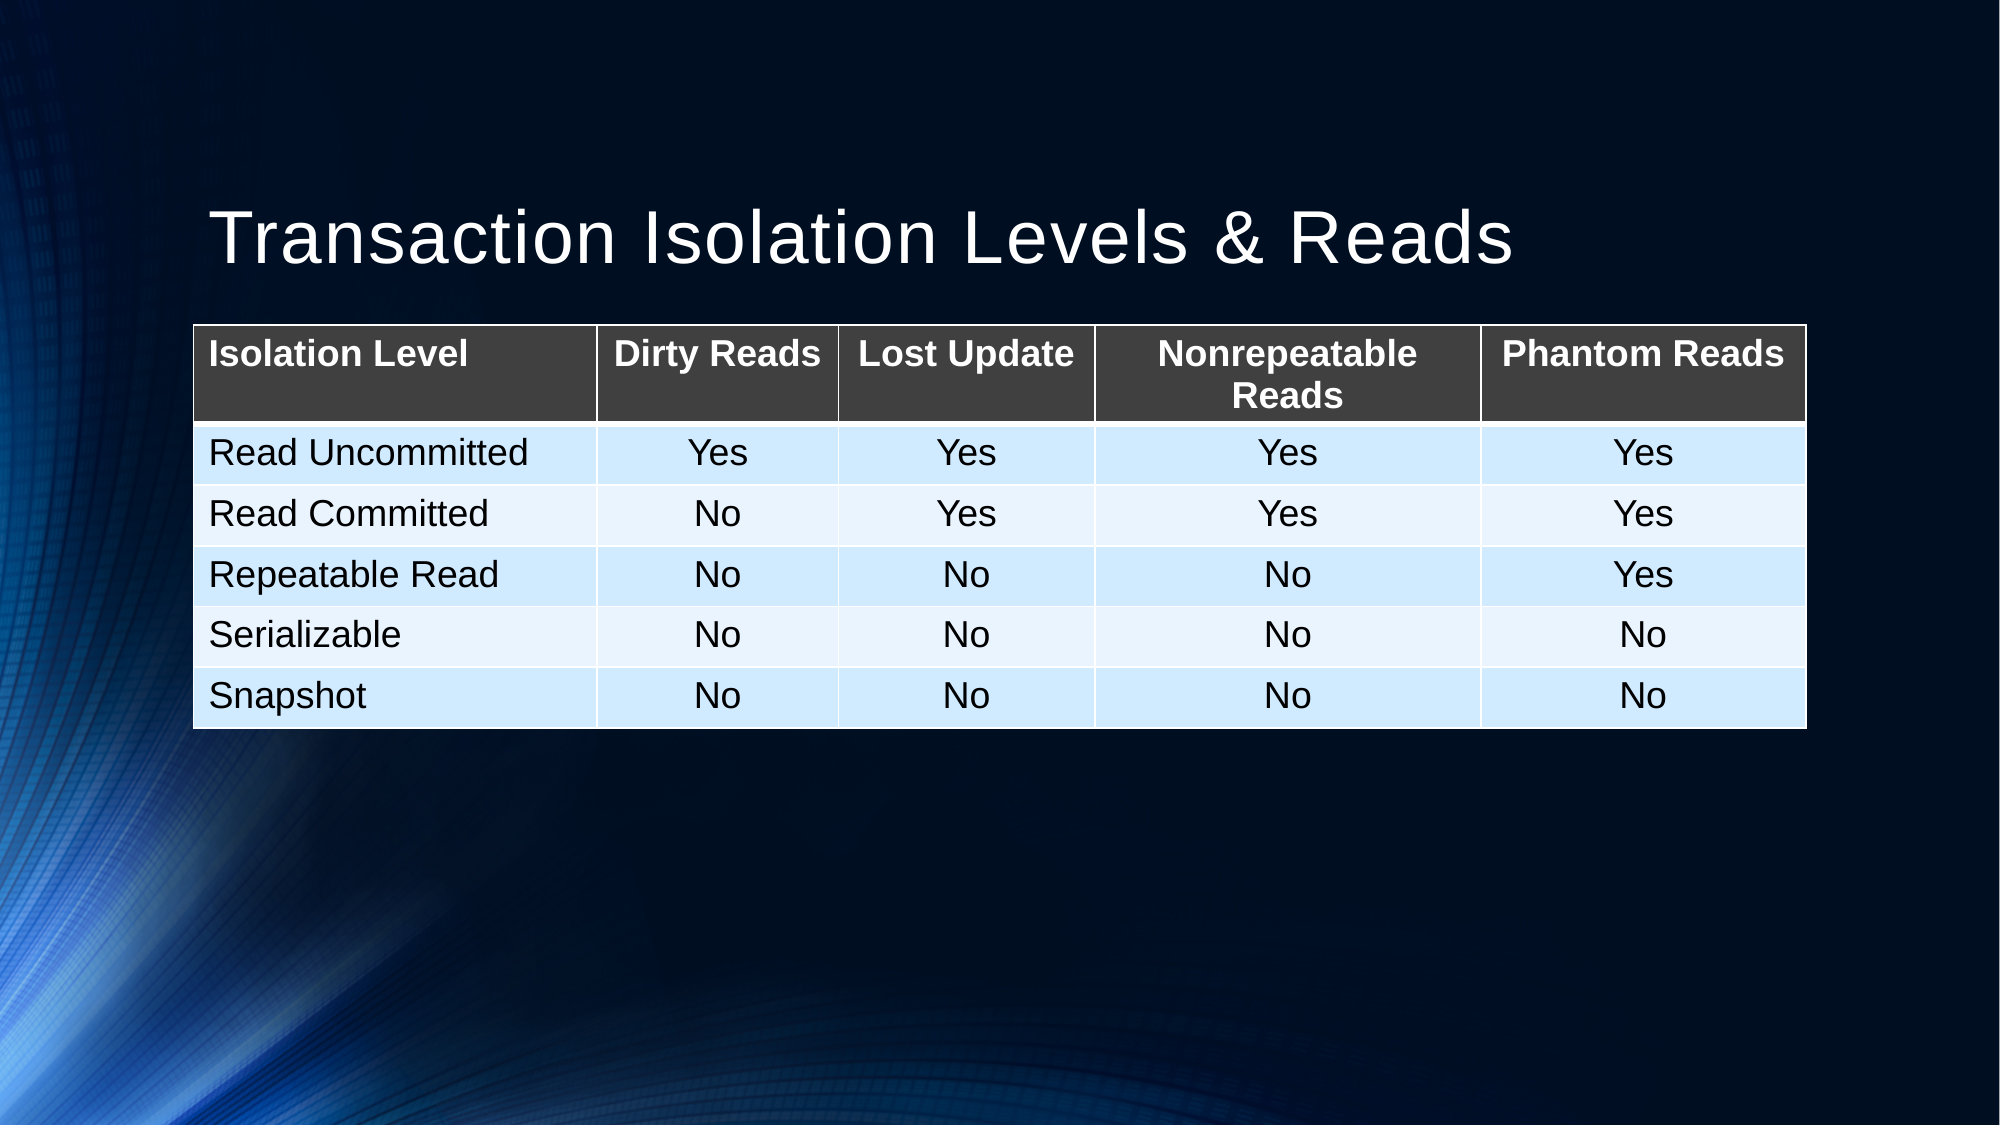

# Transaction Isolation Levels & Reads
| Isolation Level | Dirty Reads | Lost Update | Nonrepeatable Reads | Phantom Reads |
| --- | --- | --- | --- | --- |
| Read Uncommitted | Yes | Yes | Yes | Yes |
| Read Committed | No | Yes | Yes | Yes |
| Repeatable Read | No | No | No | Yes |
| Serializable | No | No | No | No |
| Snapshot | No | No | No | No |